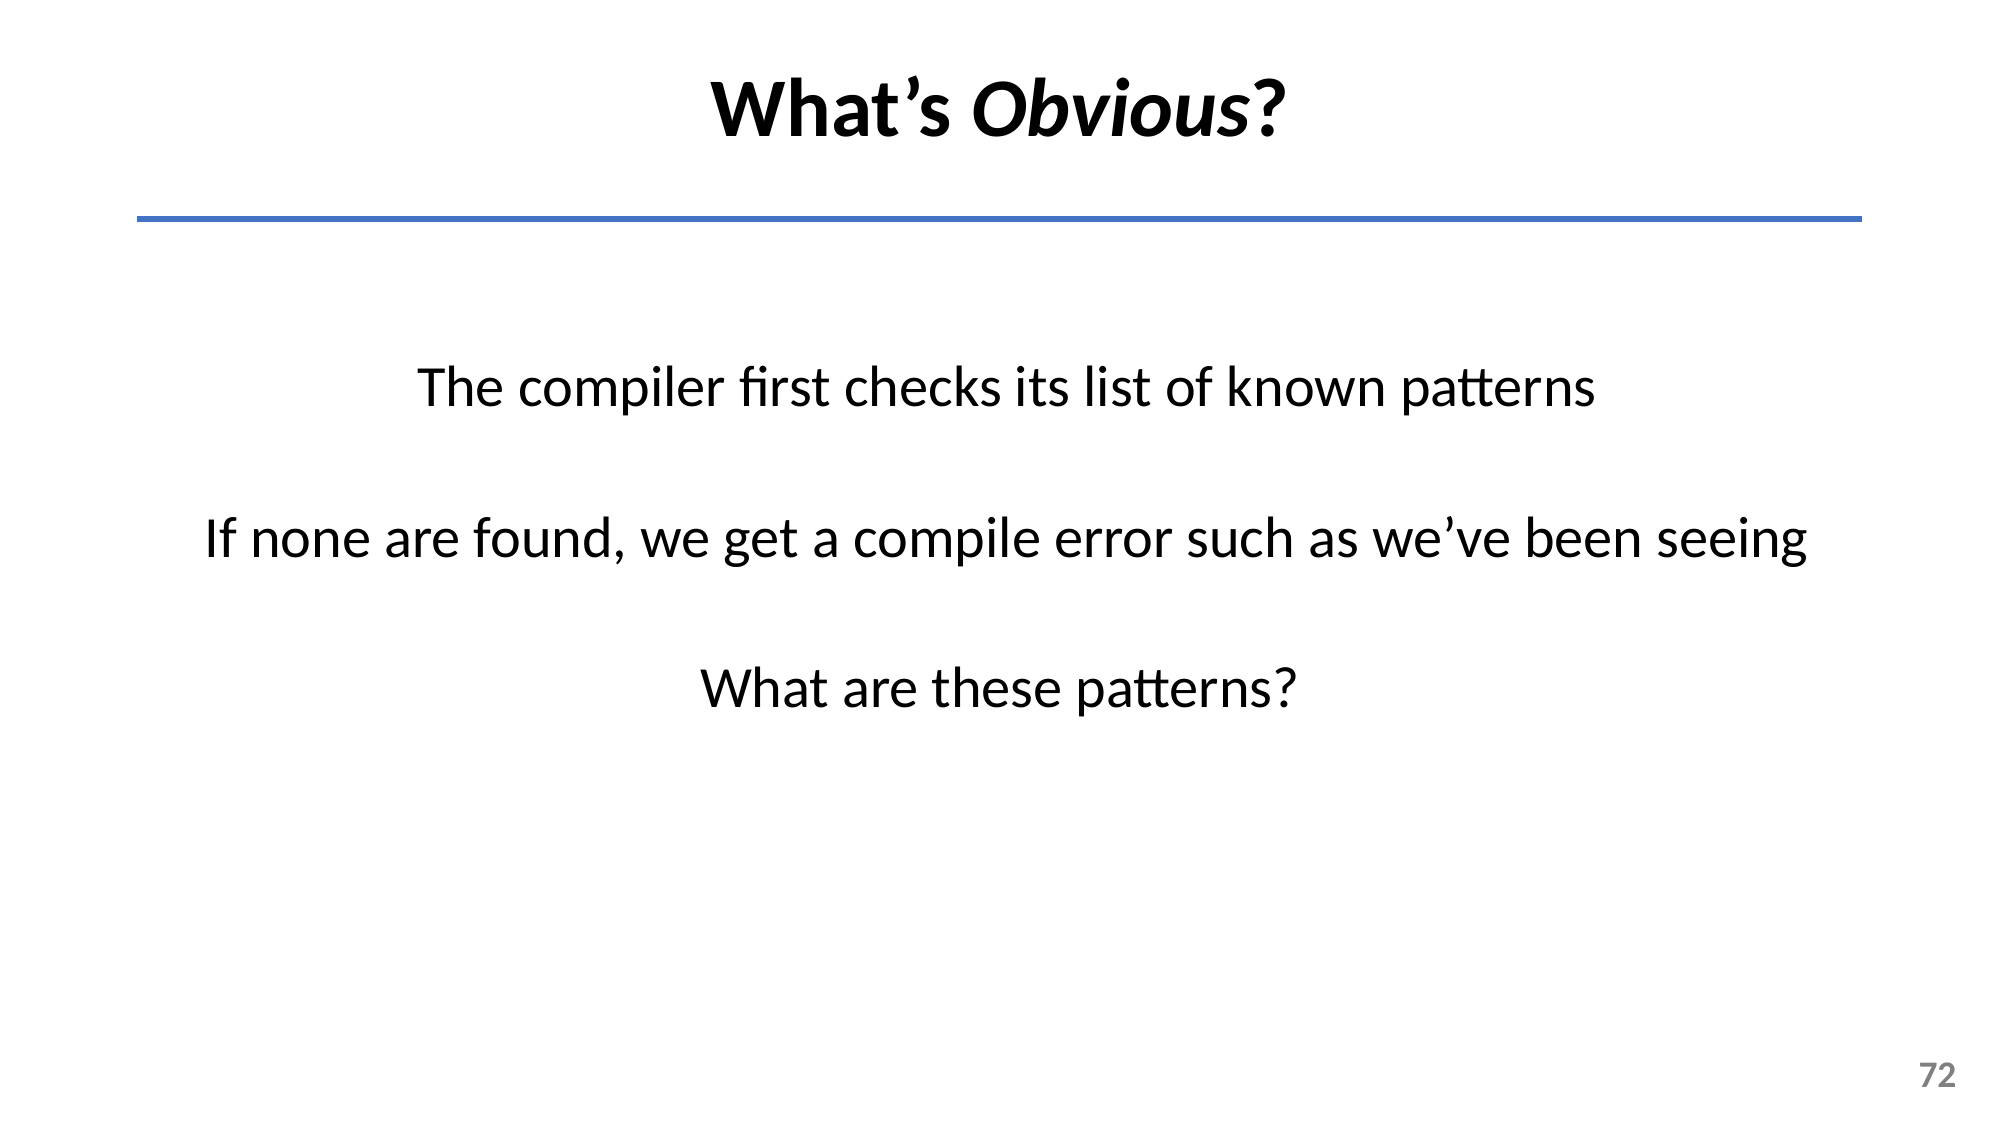

What’s Obvious?
The compiler first checks its list of known patterns
If none are found, we get a compile error such as we’ve been seeing
What are these patterns?
72